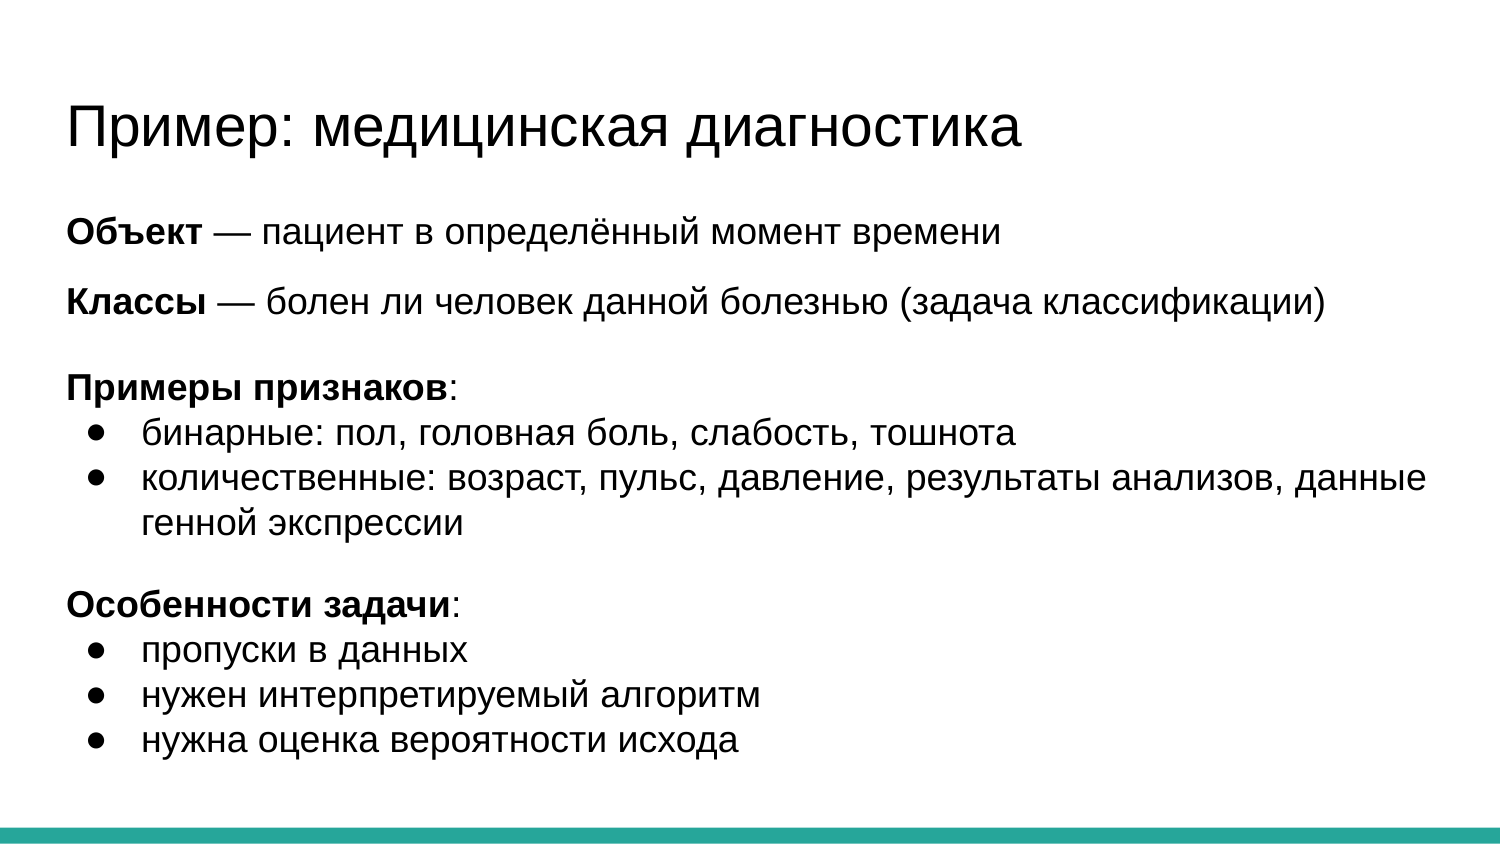

# Пример: медицинская диагностика
Объект — пациент в определённый момент времени
Классы — болен ли человек данной болезнью (задача классификации)
Примеры признаков:
бинарные: пол, головная боль, слабость, тошнота
количественные: возраст, пульс, давление, результаты анализов, данные генной экспрессии
Особенности задачи:
пропуски в данных
нужен интерпретируемый алгоритм
нужна оценка вероятности исхода